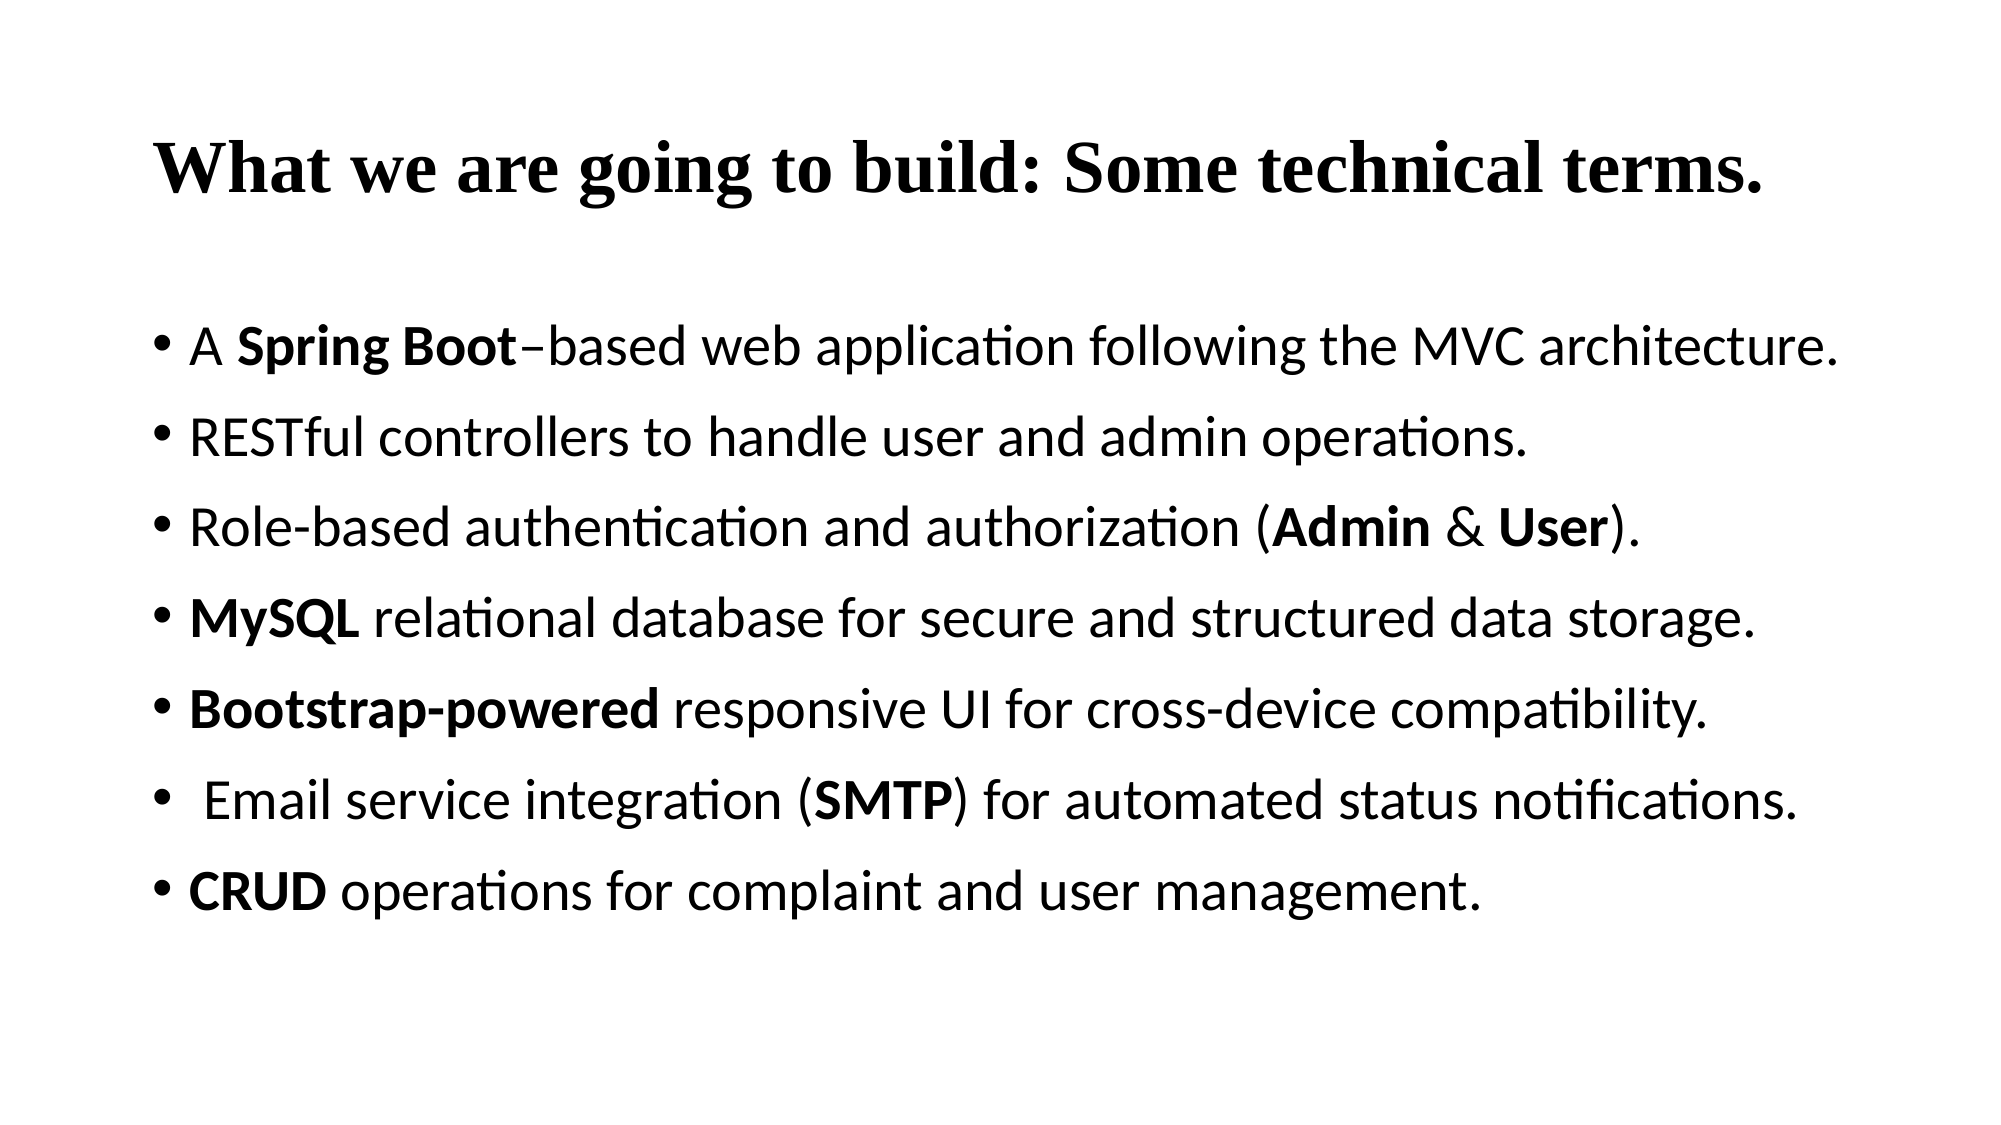

# What we are going to build: Some technical terms.
A Spring Boot–based web application following the MVC architecture.
RESTful controllers to handle user and admin operations.
Role-based authentication and authorization (Admin & User).
MySQL relational database for secure and structured data storage.
Bootstrap-powered responsive UI for cross-device compatibility.
 Email service integration (SMTP) for automated status notifications.
CRUD operations for complaint and user management.